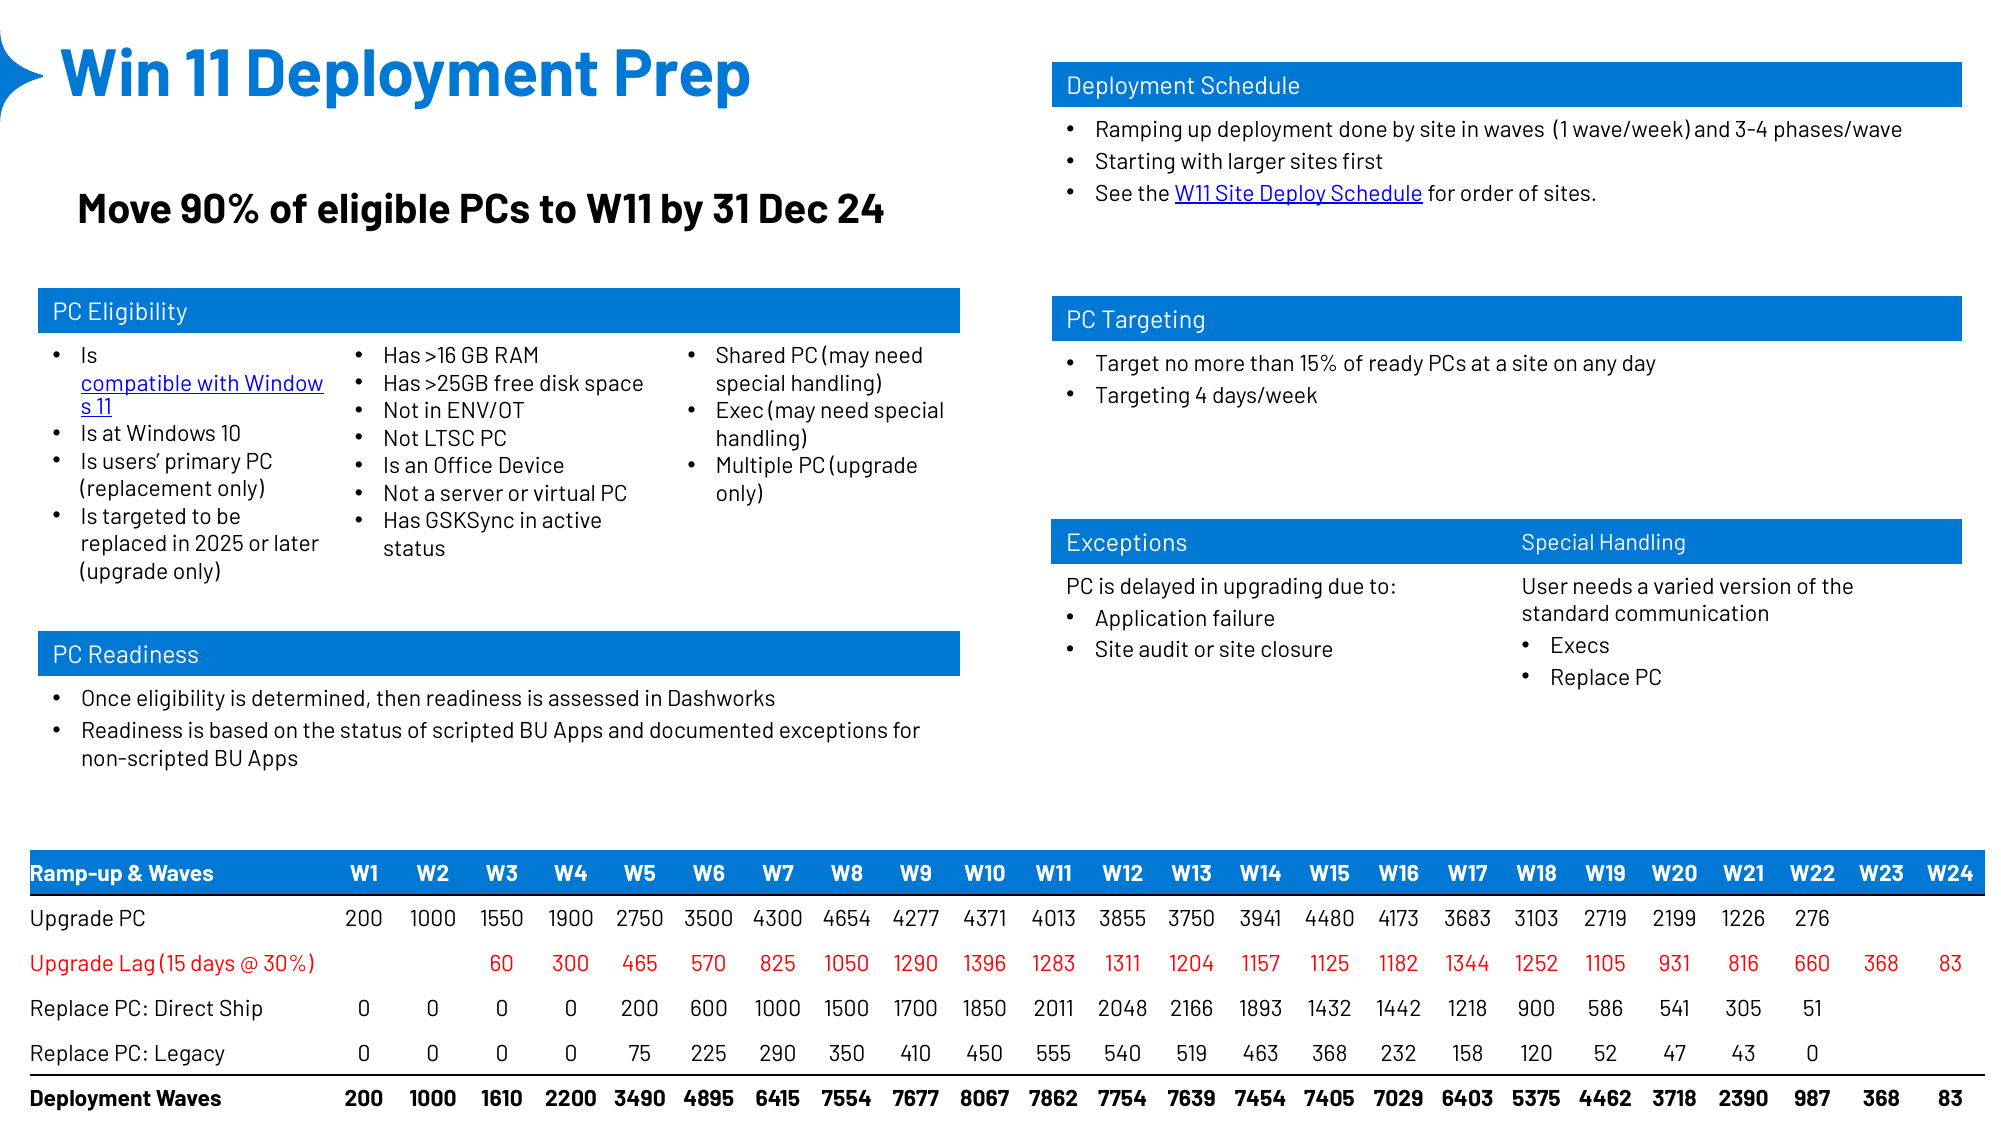

# Win 11 Deployment Prep
| Deployment Schedule |
| --- |
| Ramping up deployment done by site in waves (1 wave/week) and 3-4 phases/wave Starting with larger sites first See the W11 Site Deploy Schedule for order of sites. |
Move 90% of eligible PCs to W11 by 31 Dec 24
| PC Eligibility |  |  |
| --- | --- | --- |
| Is compatible with Windows 11 Is at Windows 10 Is users’ primary PC (replacement only) Is targeted to be replaced in 2025 or later (upgrade only) | Has >16 GB RAM Has >25GB free disk space Not in ENV/OT Not LTSC PC Is an Office Device Not a server or virtual PC Has GSKSync in active status | Shared PC (may need special handling) Exec (may need special handling) Multiple PC (upgrade only) |
| PC Targeting |
| --- |
| Target no more than 15% of ready PCs at a site on any day Targeting 4 days/week |
| Exceptions | Special Handling |
| --- | --- |
| PC is delayed in upgrading due to: Application failure Site audit or site closure | User needs a varied version of the standard communication Execs Replace PC |
| PC Readiness |
| --- |
| Once eligibility is determined, then readiness is assessed in Dashworks Readiness is based on the status of scripted BU Apps and documented exceptions for non-scripted BU Apps |
| Ramp-up & Waves | W1 | W2 | W3 | W4 | W5 | W6 | W7 | W8 | W9 | W10 | W11 | W12 | W13 | W14 | W15 | W16 | W17 | W18 | W19 | W20 | W21 | W22 | W23 | W24 |
| --- | --- | --- | --- | --- | --- | --- | --- | --- | --- | --- | --- | --- | --- | --- | --- | --- | --- | --- | --- | --- | --- | --- | --- | --- |
| Upgrade PC | 200 | 1000 | 1550 | 1900 | 2750 | 3500 | 4300 | 4654 | 4277 | 4371 | 4013 | 3855 | 3750 | 3941 | 4480 | 4173 | 3683 | 3103 | 2719 | 2199 | 1226 | 276 |  |  |
| Upgrade Lag (15 days @ 30%) |  |  | 60 | 300 | 465 | 570 | 825 | 1050 | 1290 | 1396 | 1283 | 1311 | 1204 | 1157 | 1125 | 1182 | 1344 | 1252 | 1105 | 931 | 816 | 660 | 368 | 83 |
| Replace PC: Direct Ship | 0 | 0 | 0 | 0 | 200 | 600 | 1000 | 1500 | 1700 | 1850 | 2011 | 2048 | 2166 | 1893 | 1432 | 1442 | 1218 | 900 | 586 | 541 | 305 | 51 |  |  |
| Replace PC: Legacy | 0 | 0 | 0 | 0 | 75 | 225 | 290 | 350 | 410 | 450 | 555 | 540 | 519 | 463 | 368 | 232 | 158 | 120 | 52 | 47 | 43 | 0 |  |  |
| Deployment Waves | 200 | 1000 | 1610 | 2200 | 3490 | 4895 | 6415 | 7554 | 7677 | 8067 | 7862 | 7754 | 7639 | 7454 | 7405 | 7029 | 6403 | 5375 | 4462 | 3718 | 2390 | 987 | 368 | 83 |